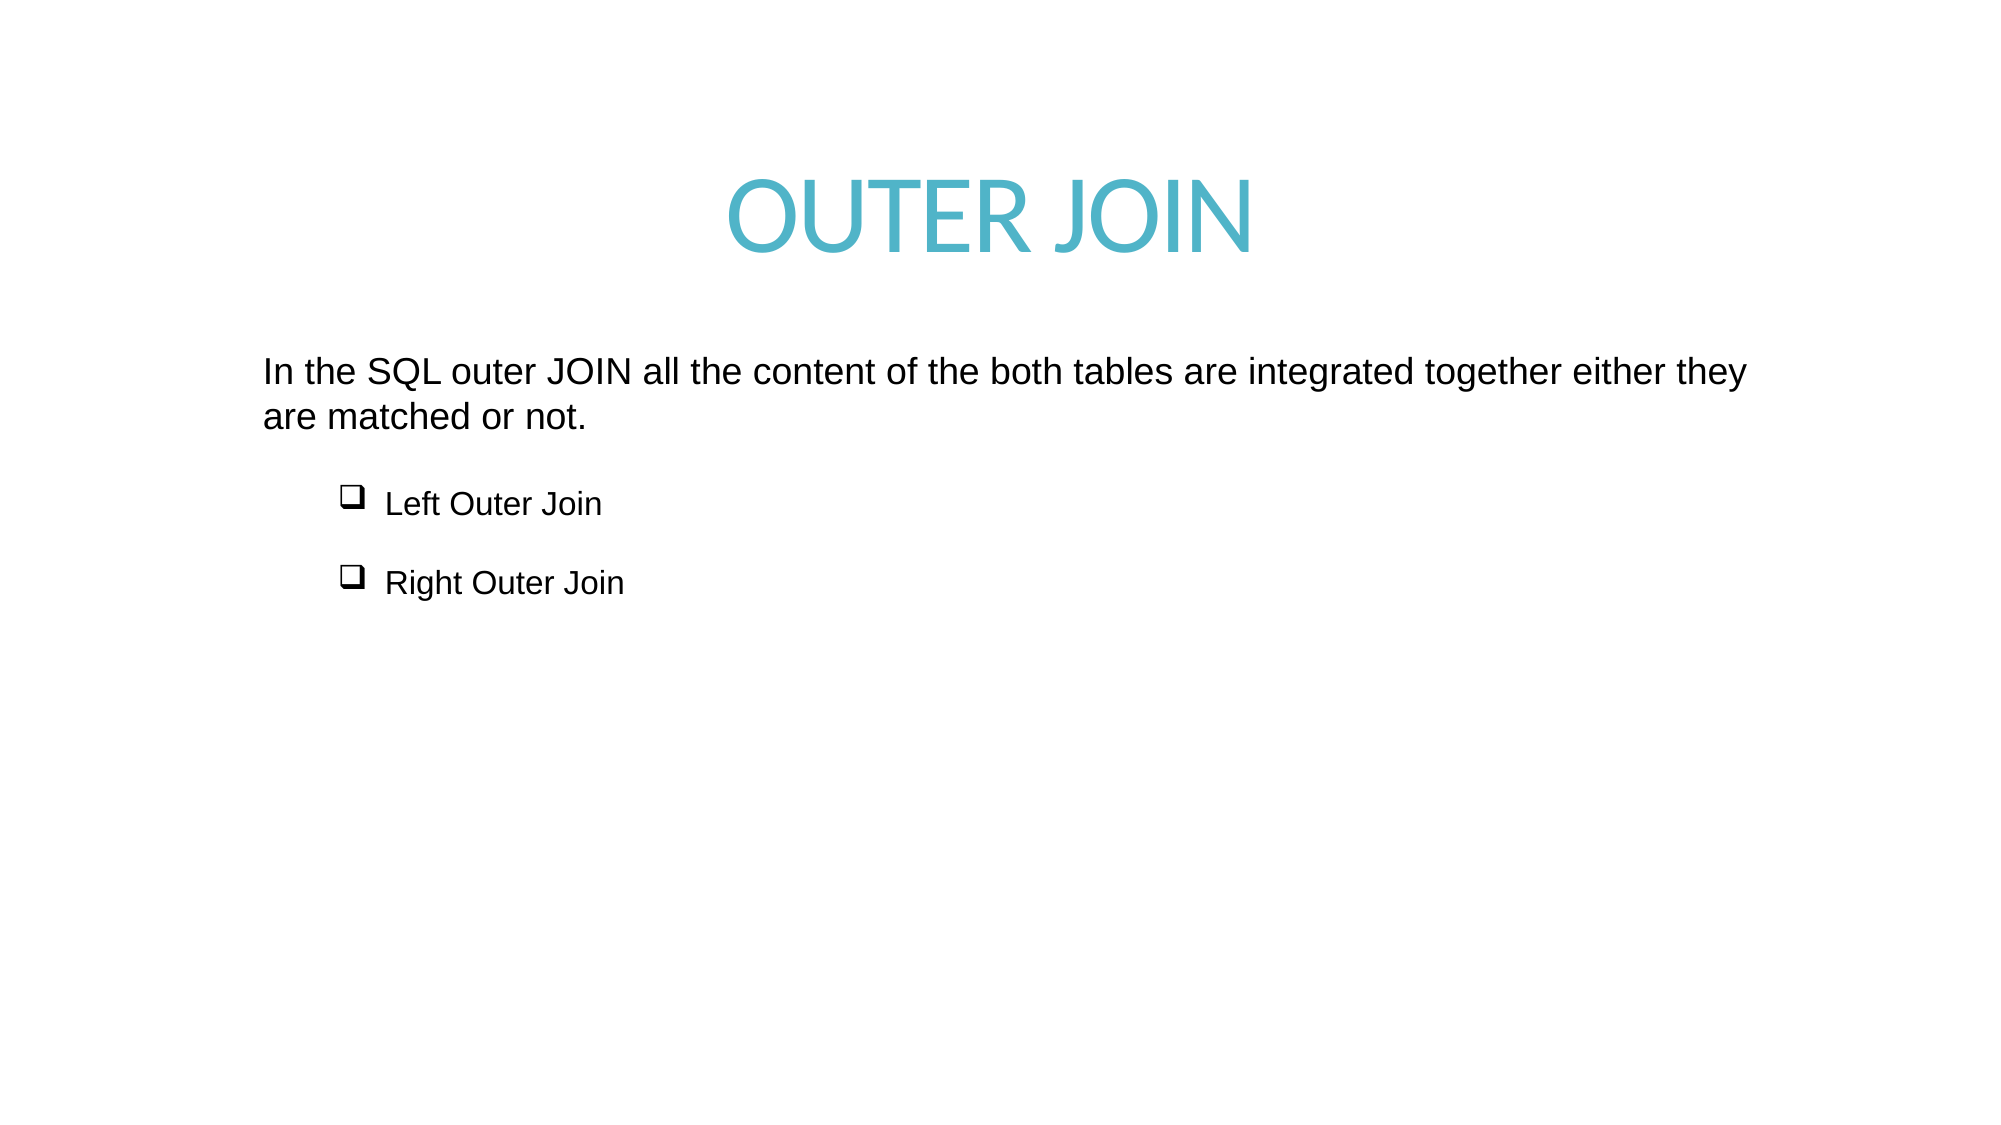

# OUTER JOIN
In the SQL outer JOIN all the content of the both tables are integrated together either they are matched or not.

Left Outer Join

Right Outer Join